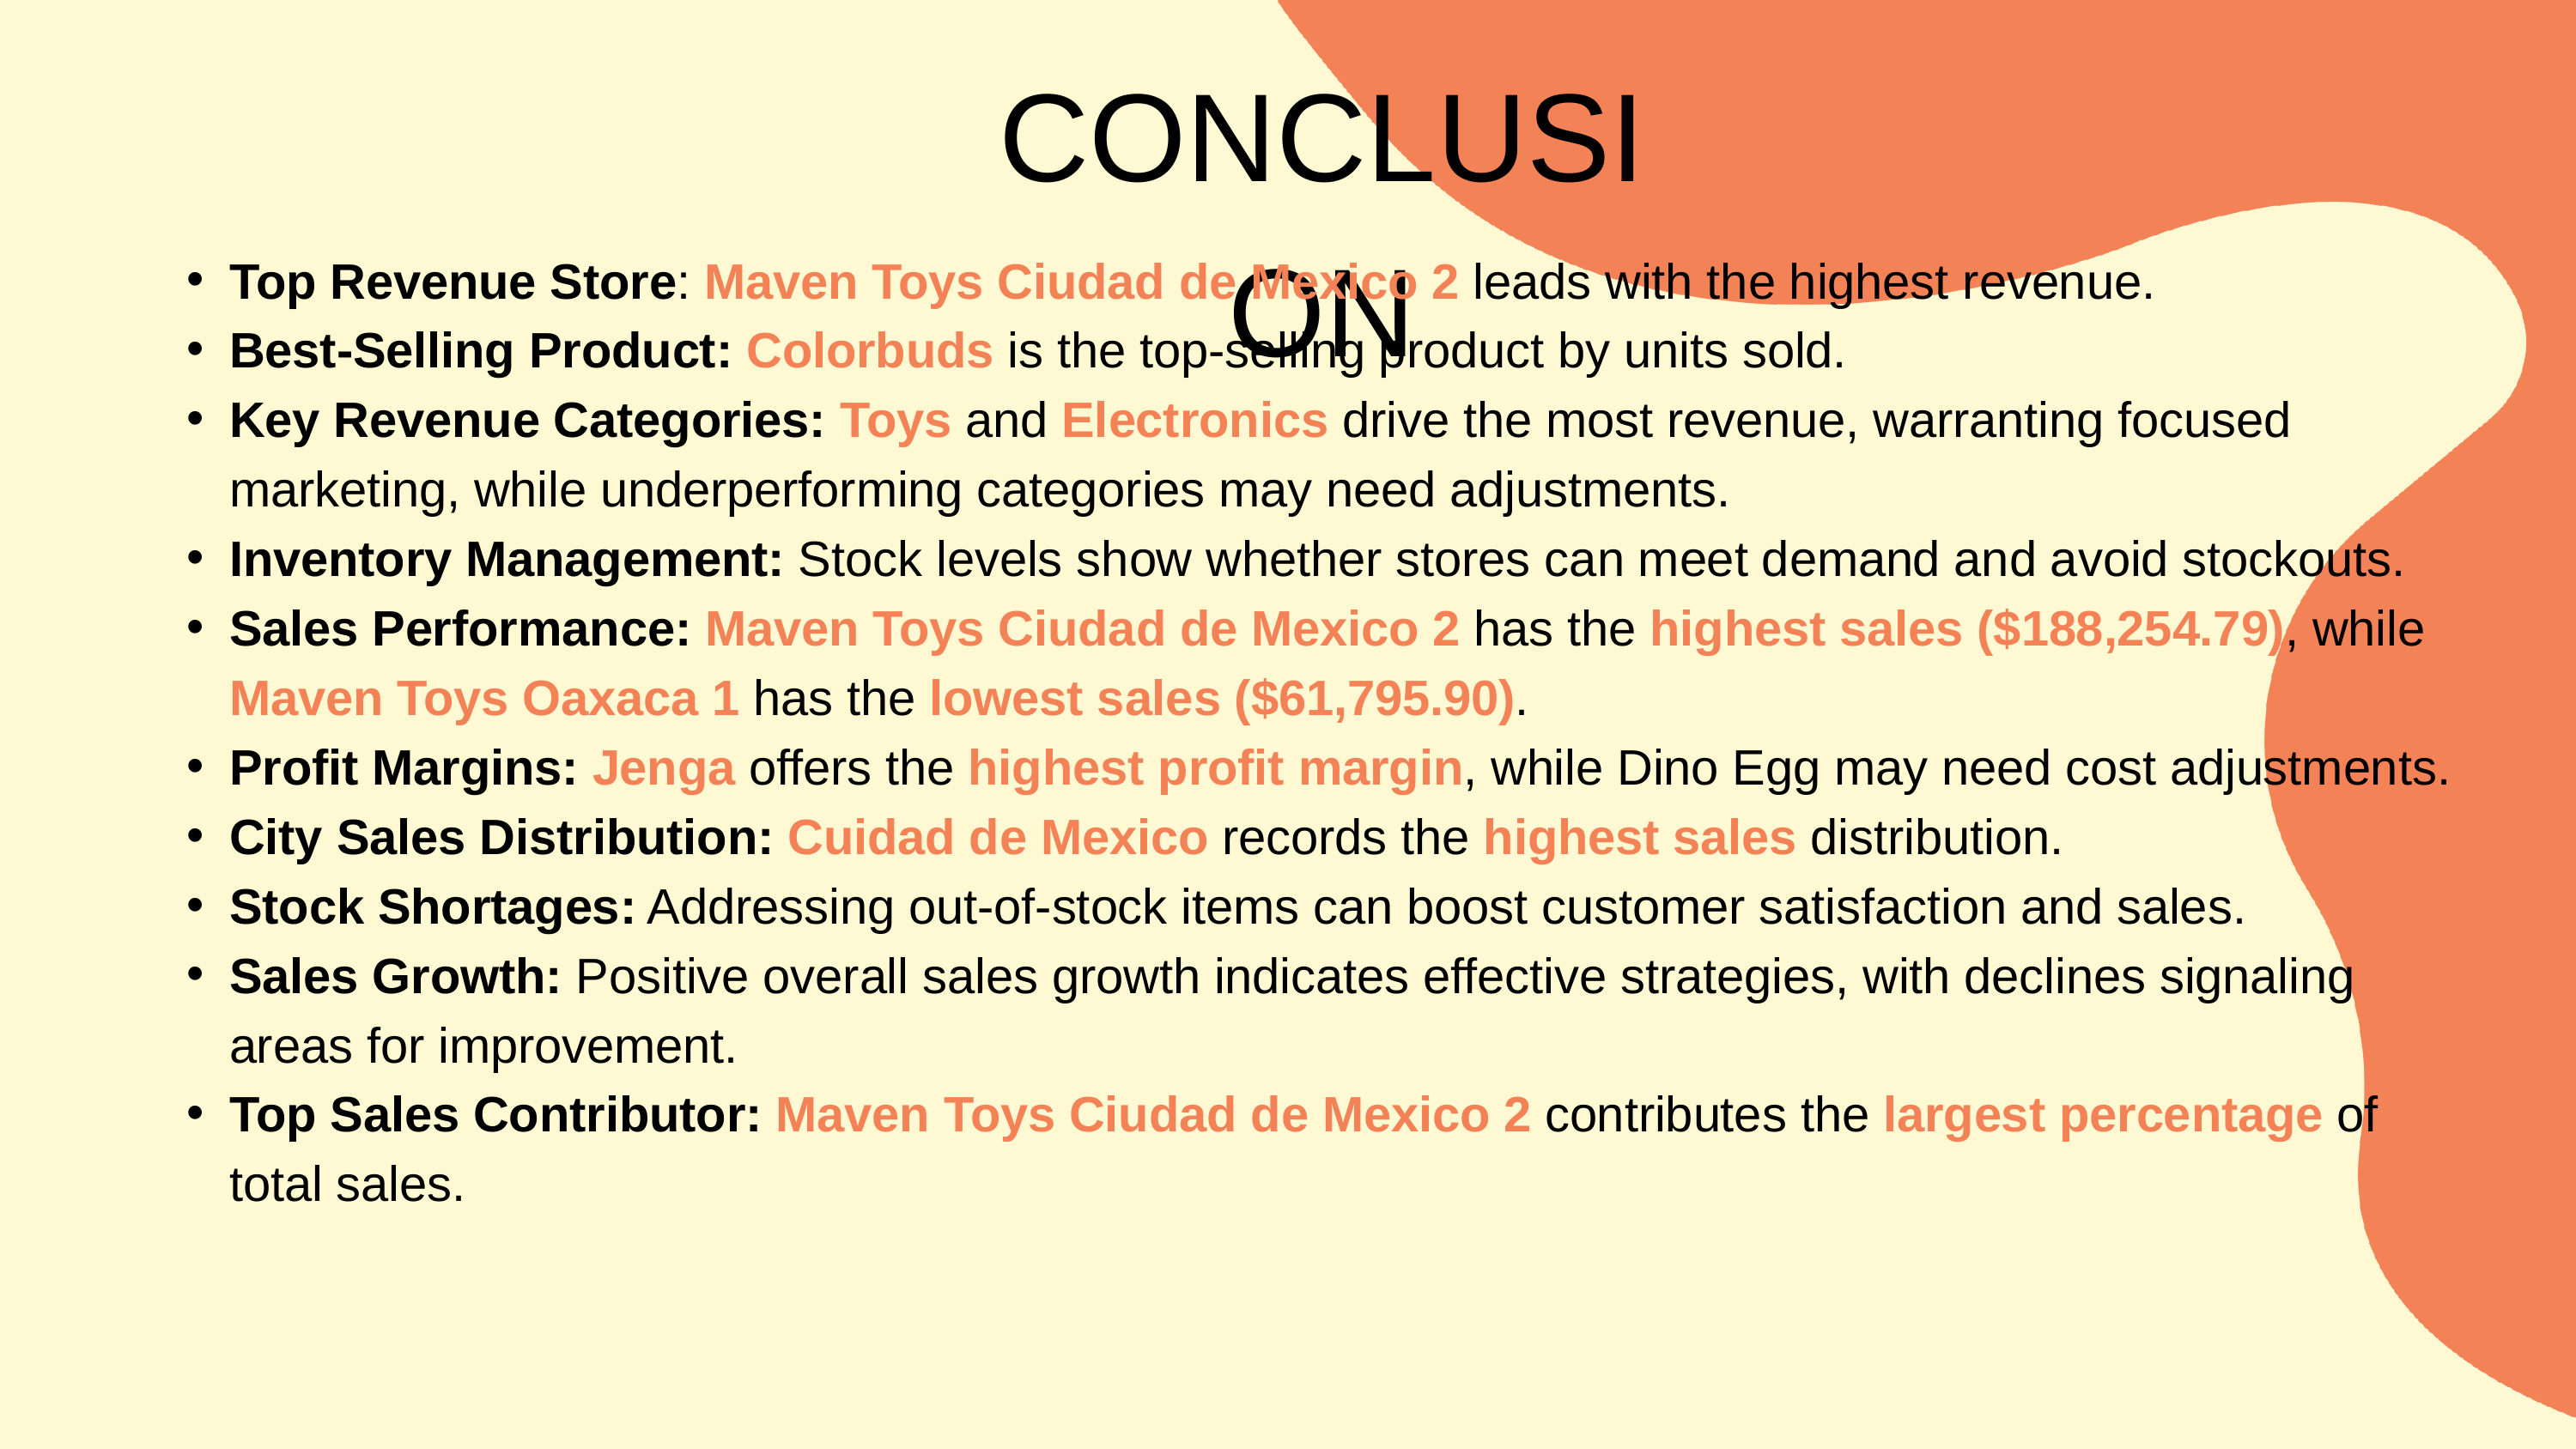

CONCLUSION
Top Revenue Store: Maven Toys Ciudad de Mexico 2 leads with the highest revenue.
Best-Selling Product: Colorbuds is the top-selling product by units sold.
Key Revenue Categories: Toys and Electronics drive the most revenue, warranting focused marketing, while underperforming categories may need adjustments.
Inventory Management: Stock levels show whether stores can meet demand and avoid stockouts.
Sales Performance: Maven Toys Ciudad de Mexico 2 has the highest sales ($188,254.79), while Maven Toys Oaxaca 1 has the lowest sales ($61,795.90).
Profit Margins: Jenga offers the highest profit margin, while Dino Egg may need cost adjustments.
City Sales Distribution: Cuidad de Mexico records the highest sales distribution.
Stock Shortages: Addressing out-of-stock items can boost customer satisfaction and sales.
Sales Growth: Positive overall sales growth indicates effective strategies, with declines signaling areas for improvement.
Top Sales Contributor: Maven Toys Ciudad de Mexico 2 contributes the largest percentage of total sales.